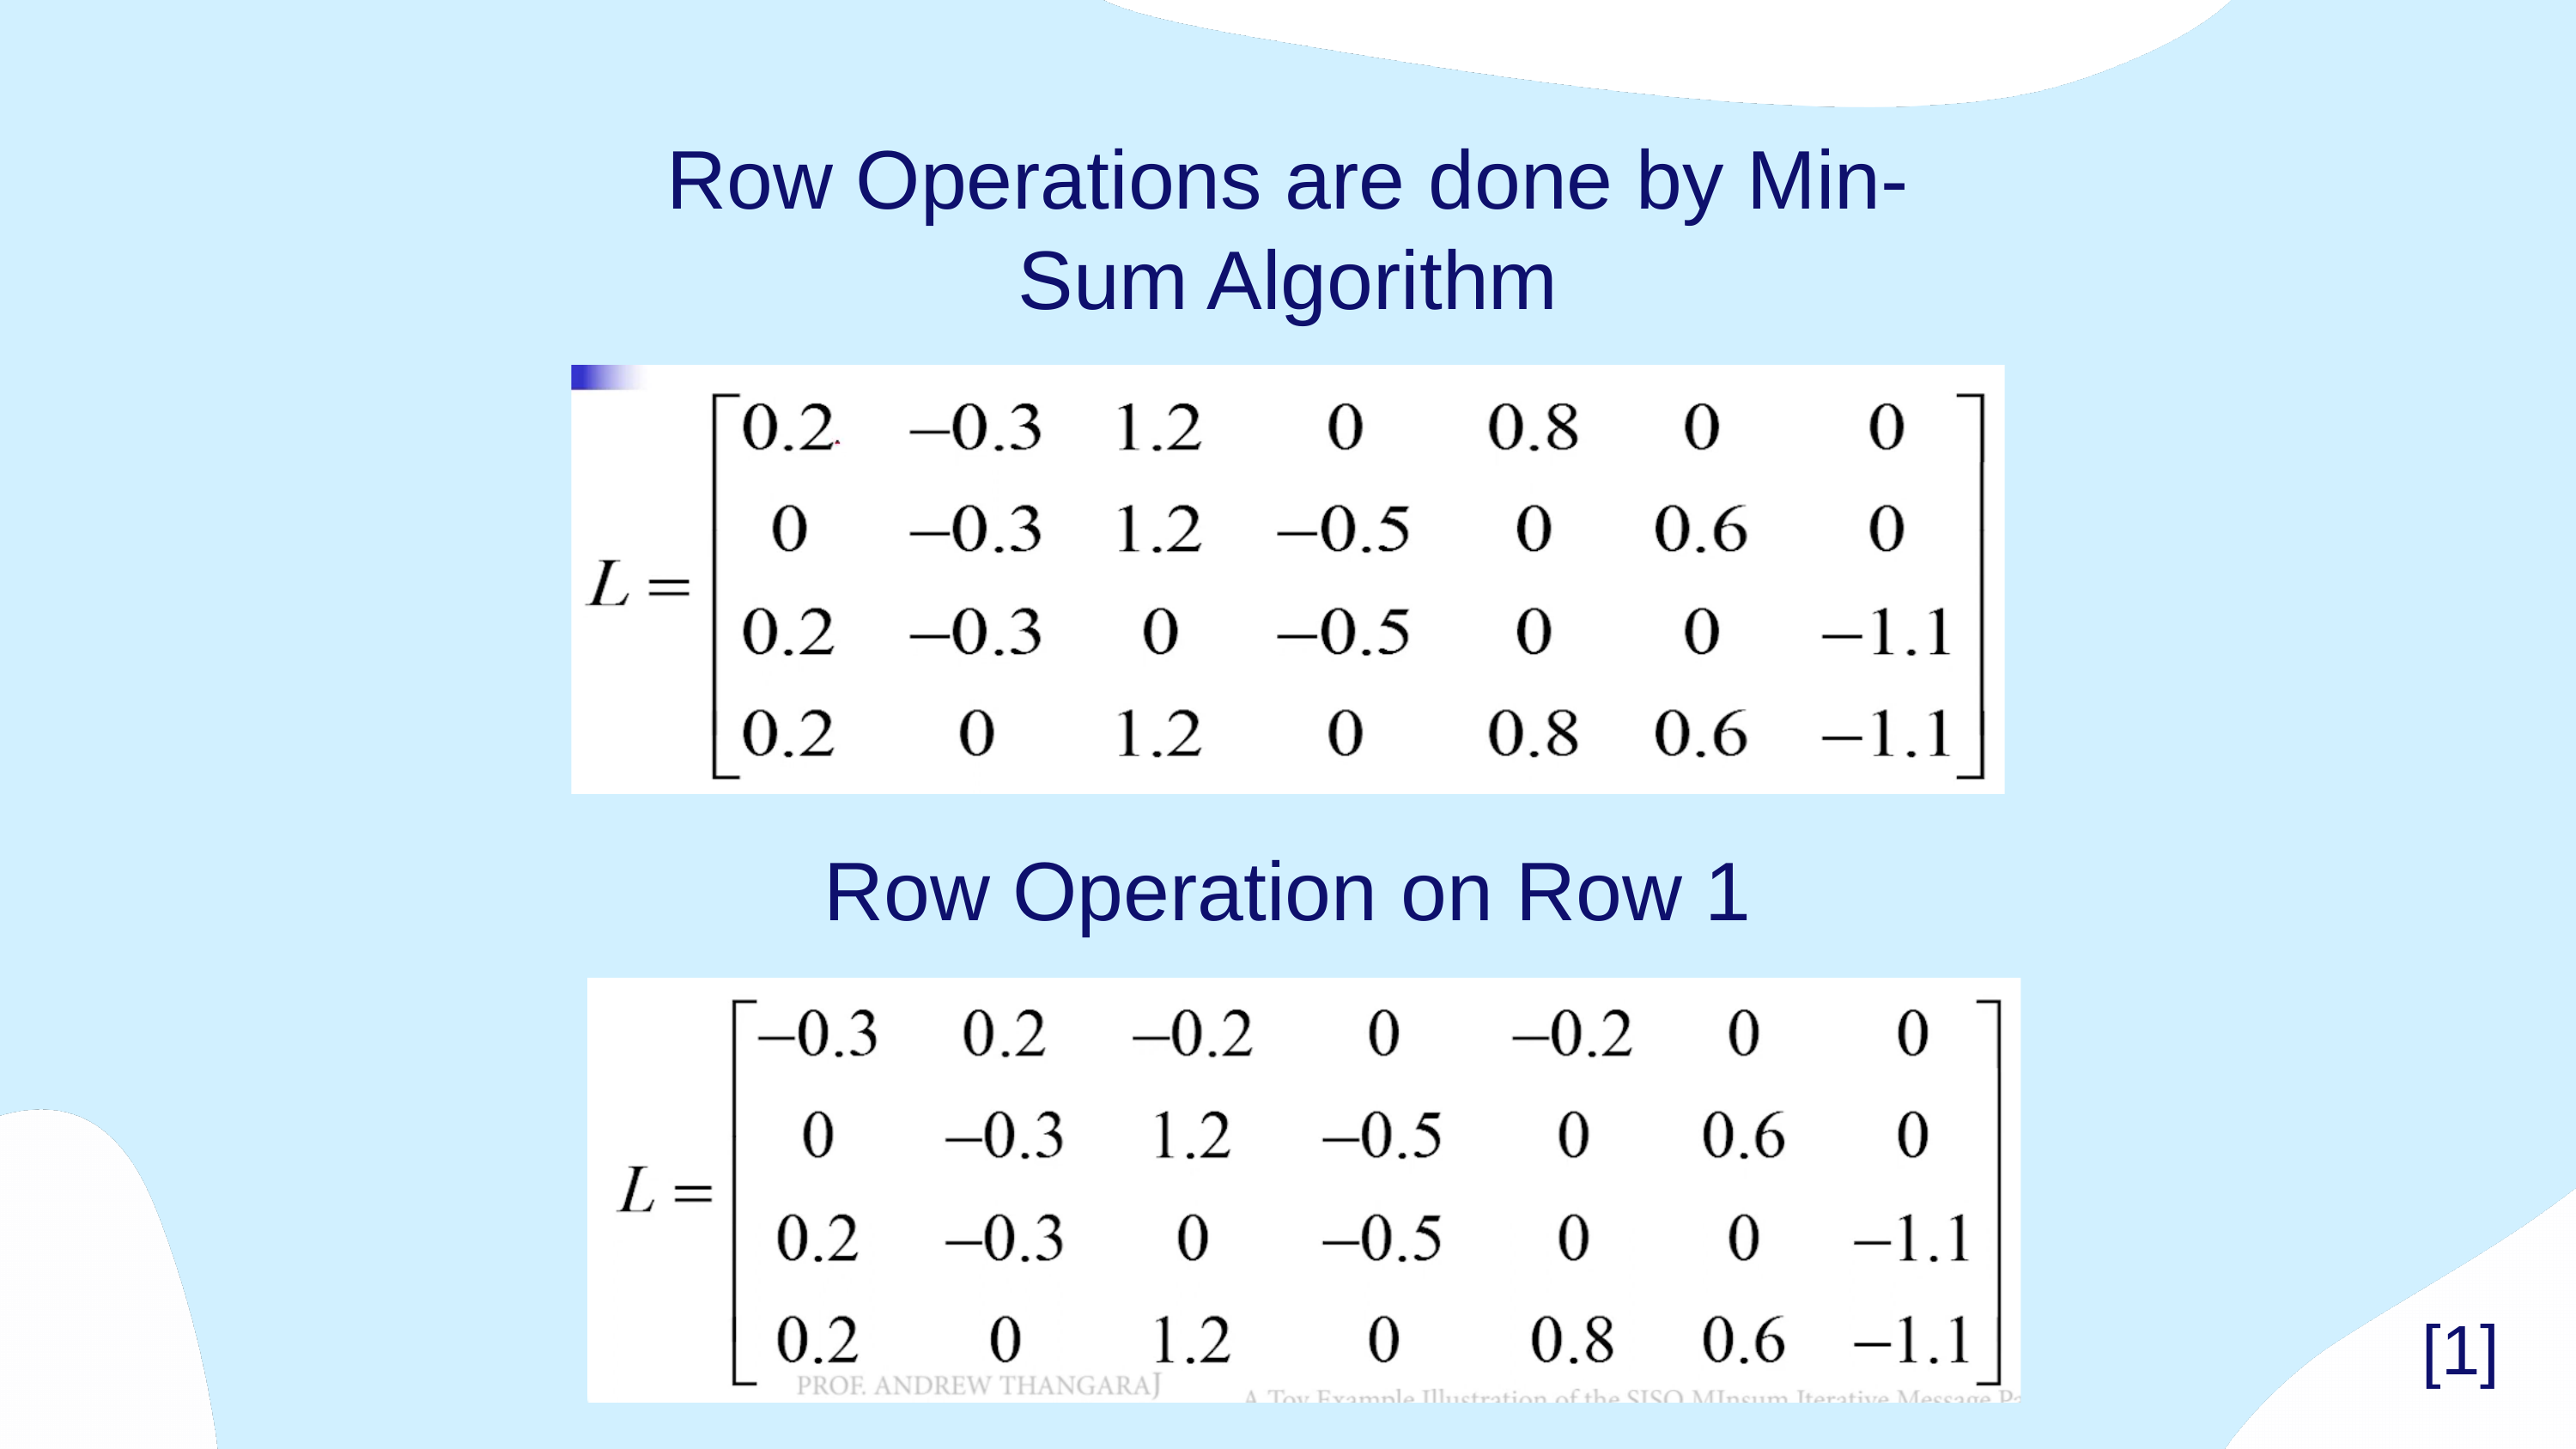

Row Operations are done by Min-Sum Algorithm

Row Operation on Row 1

[1]